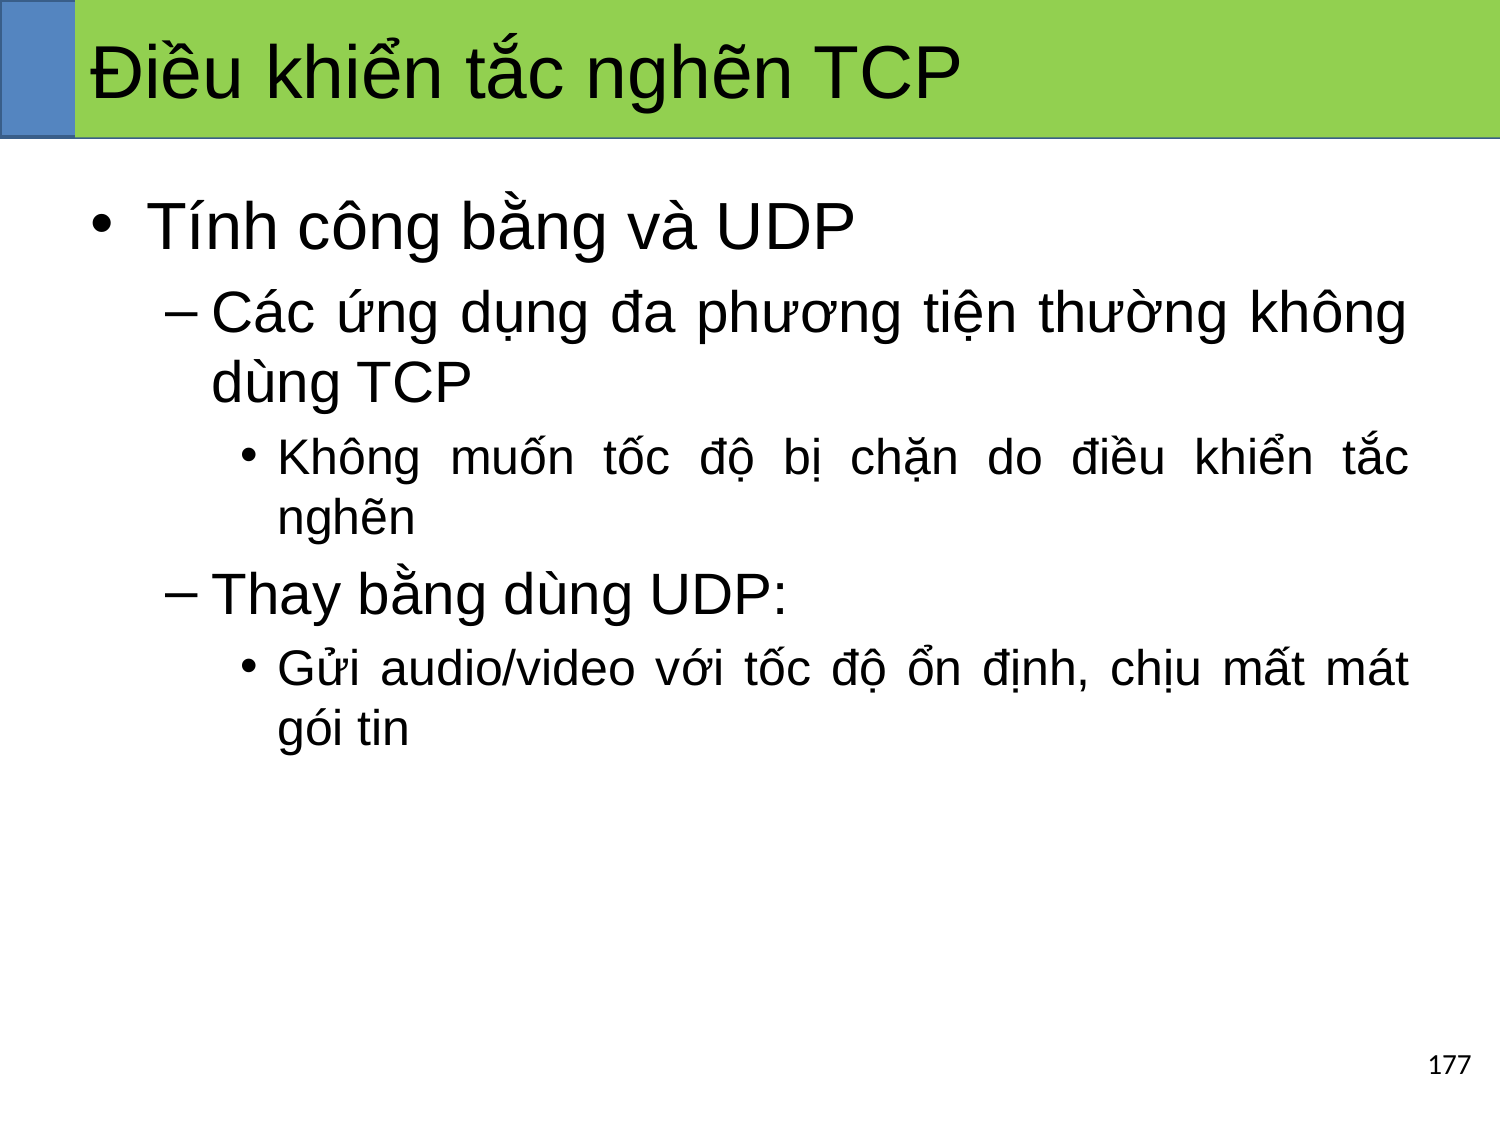

# Điều khiển tắc nghẽn TCP
Tính công bằng và UDP
Các ứng dụng đa phương tiện thường không dùng TCP
Không muốn tốc độ bị chặn do điều khiển tắc nghẽn
Thay bằng dùng UDP:
Gửi audio/video với tốc độ ổn định, chịu mất mát gói tin
177